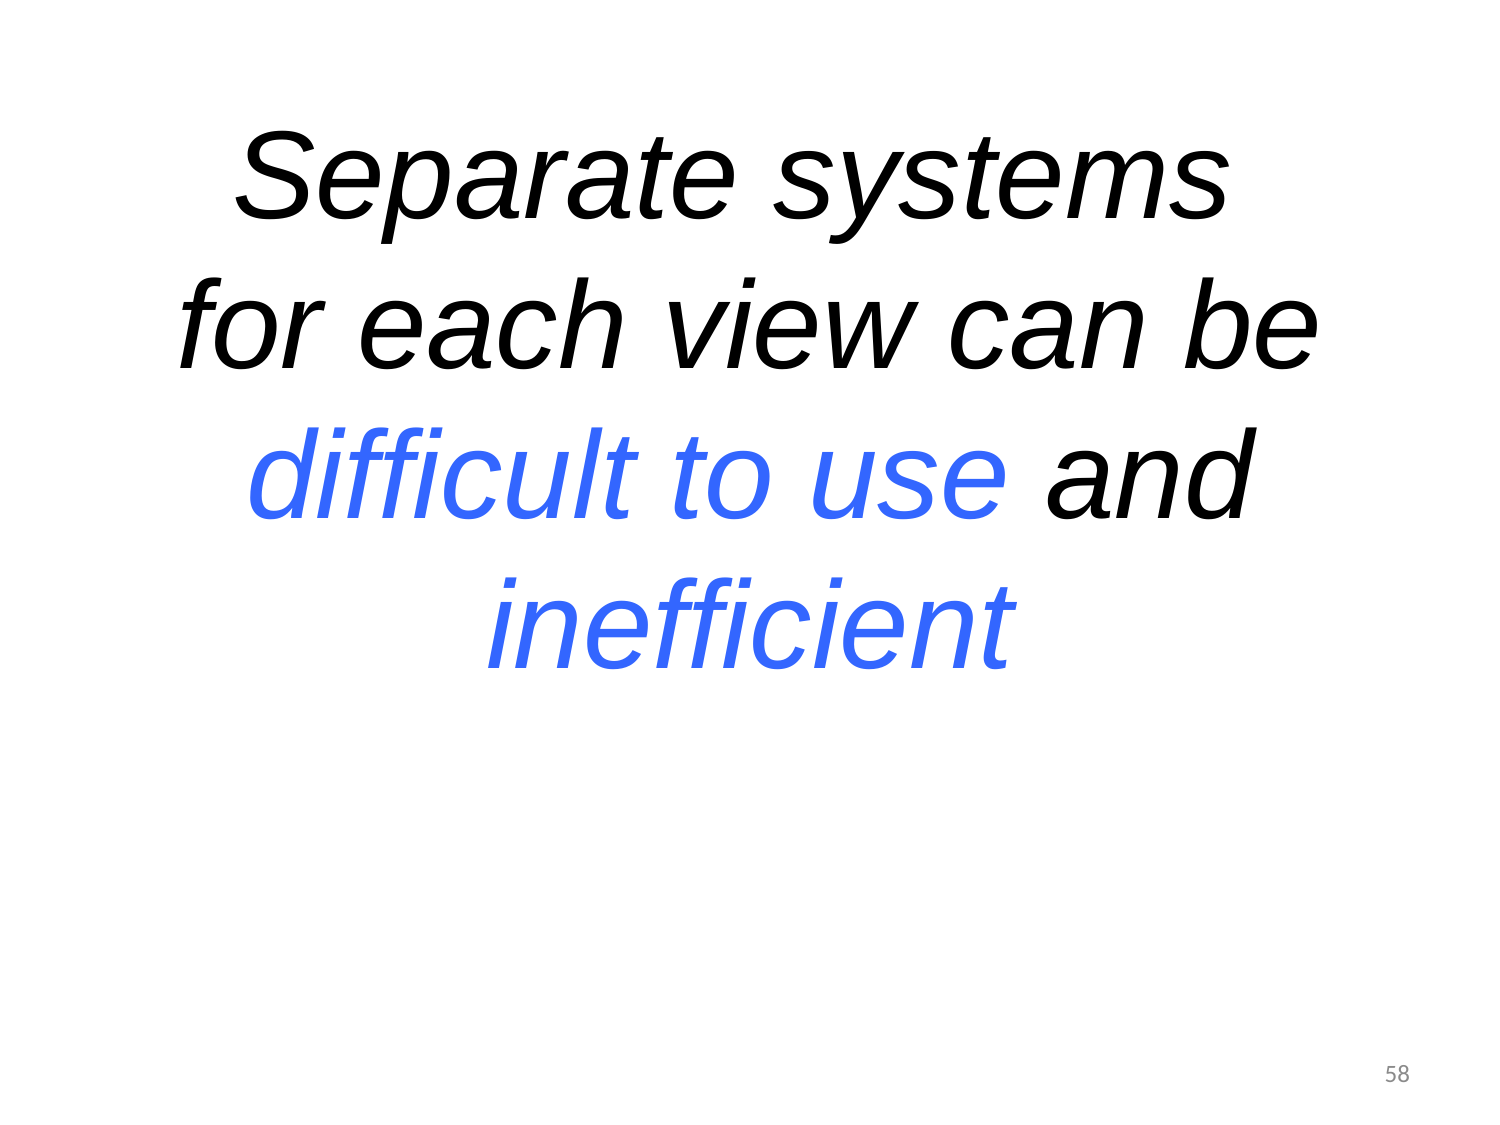

# Separate systems for each view can be difficult to use and inefficient
58